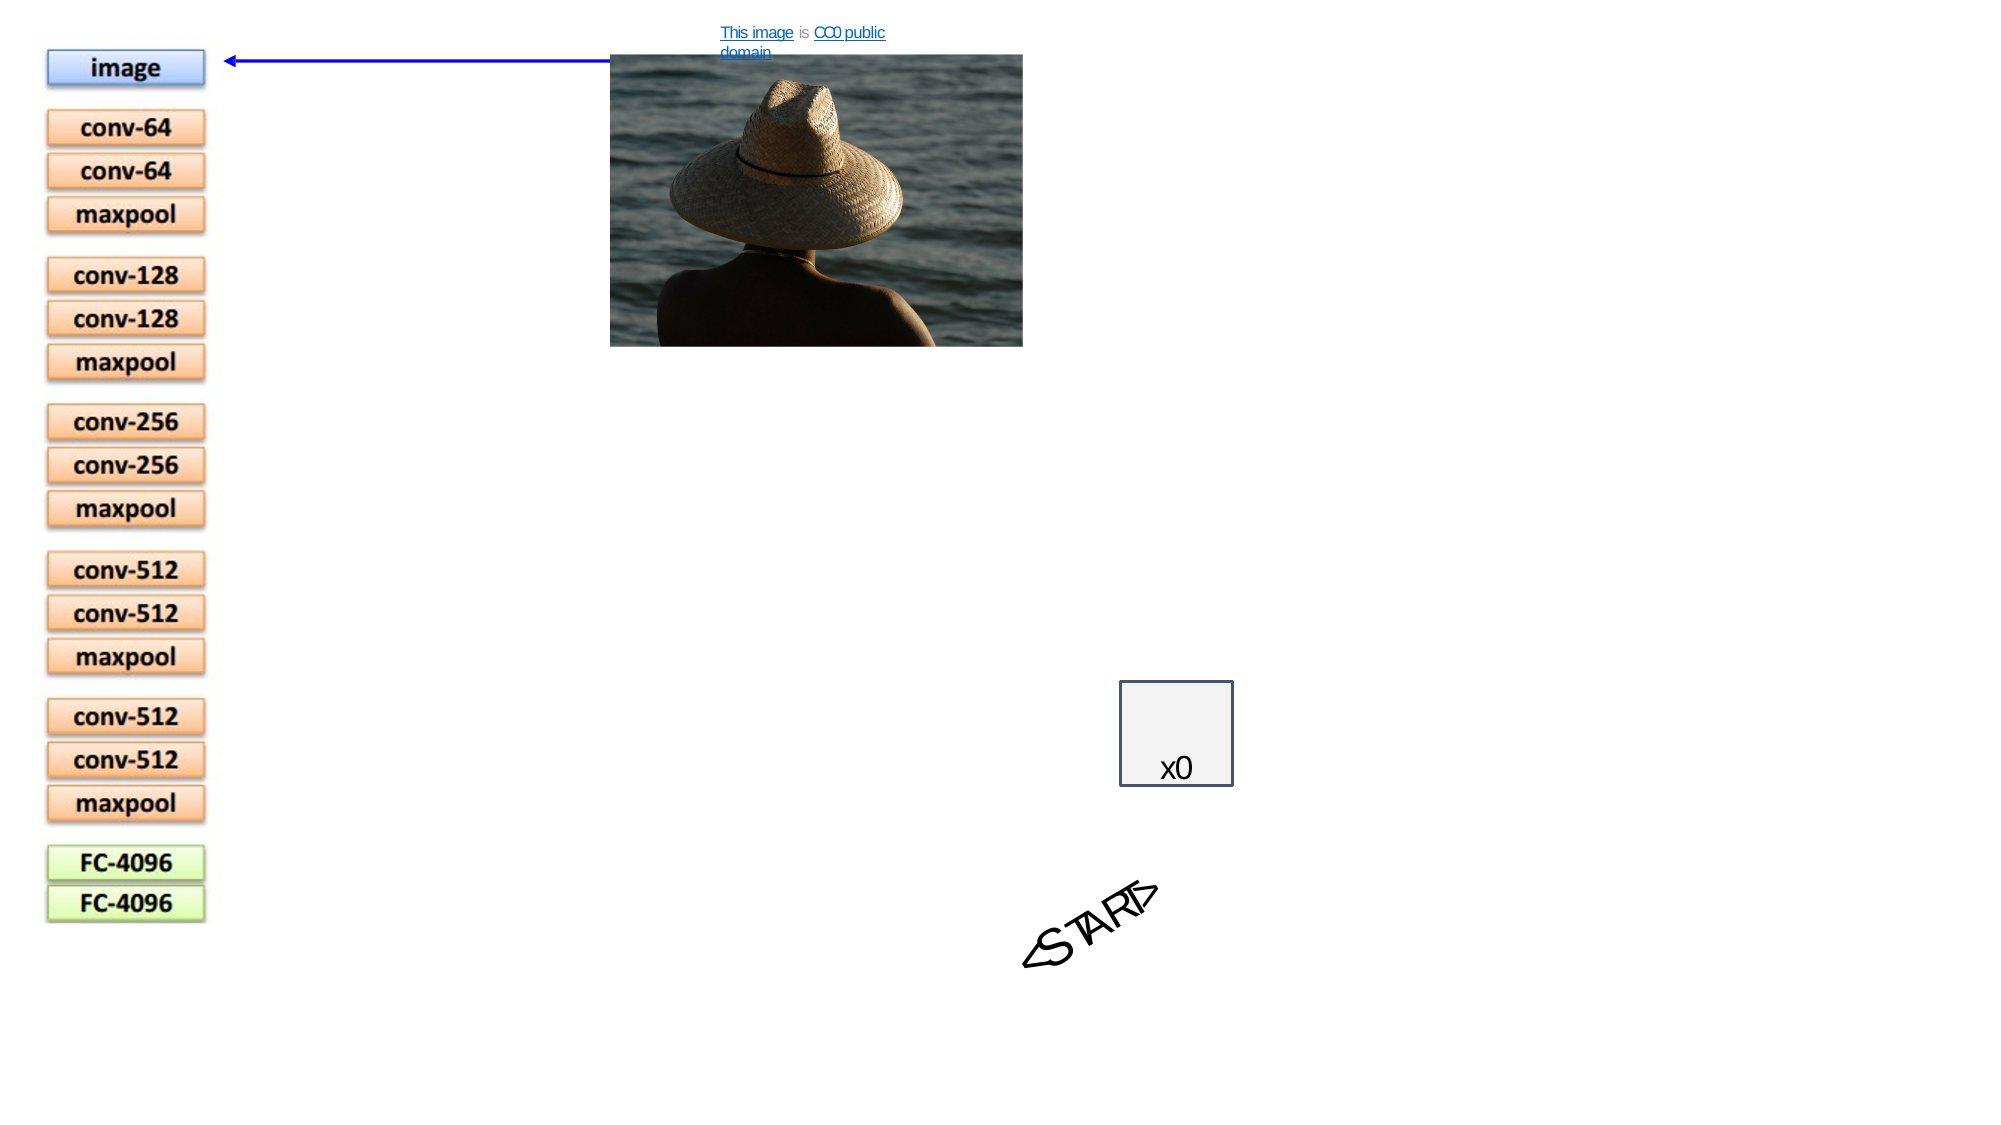

This image is CC0 public domain

x0
<START>